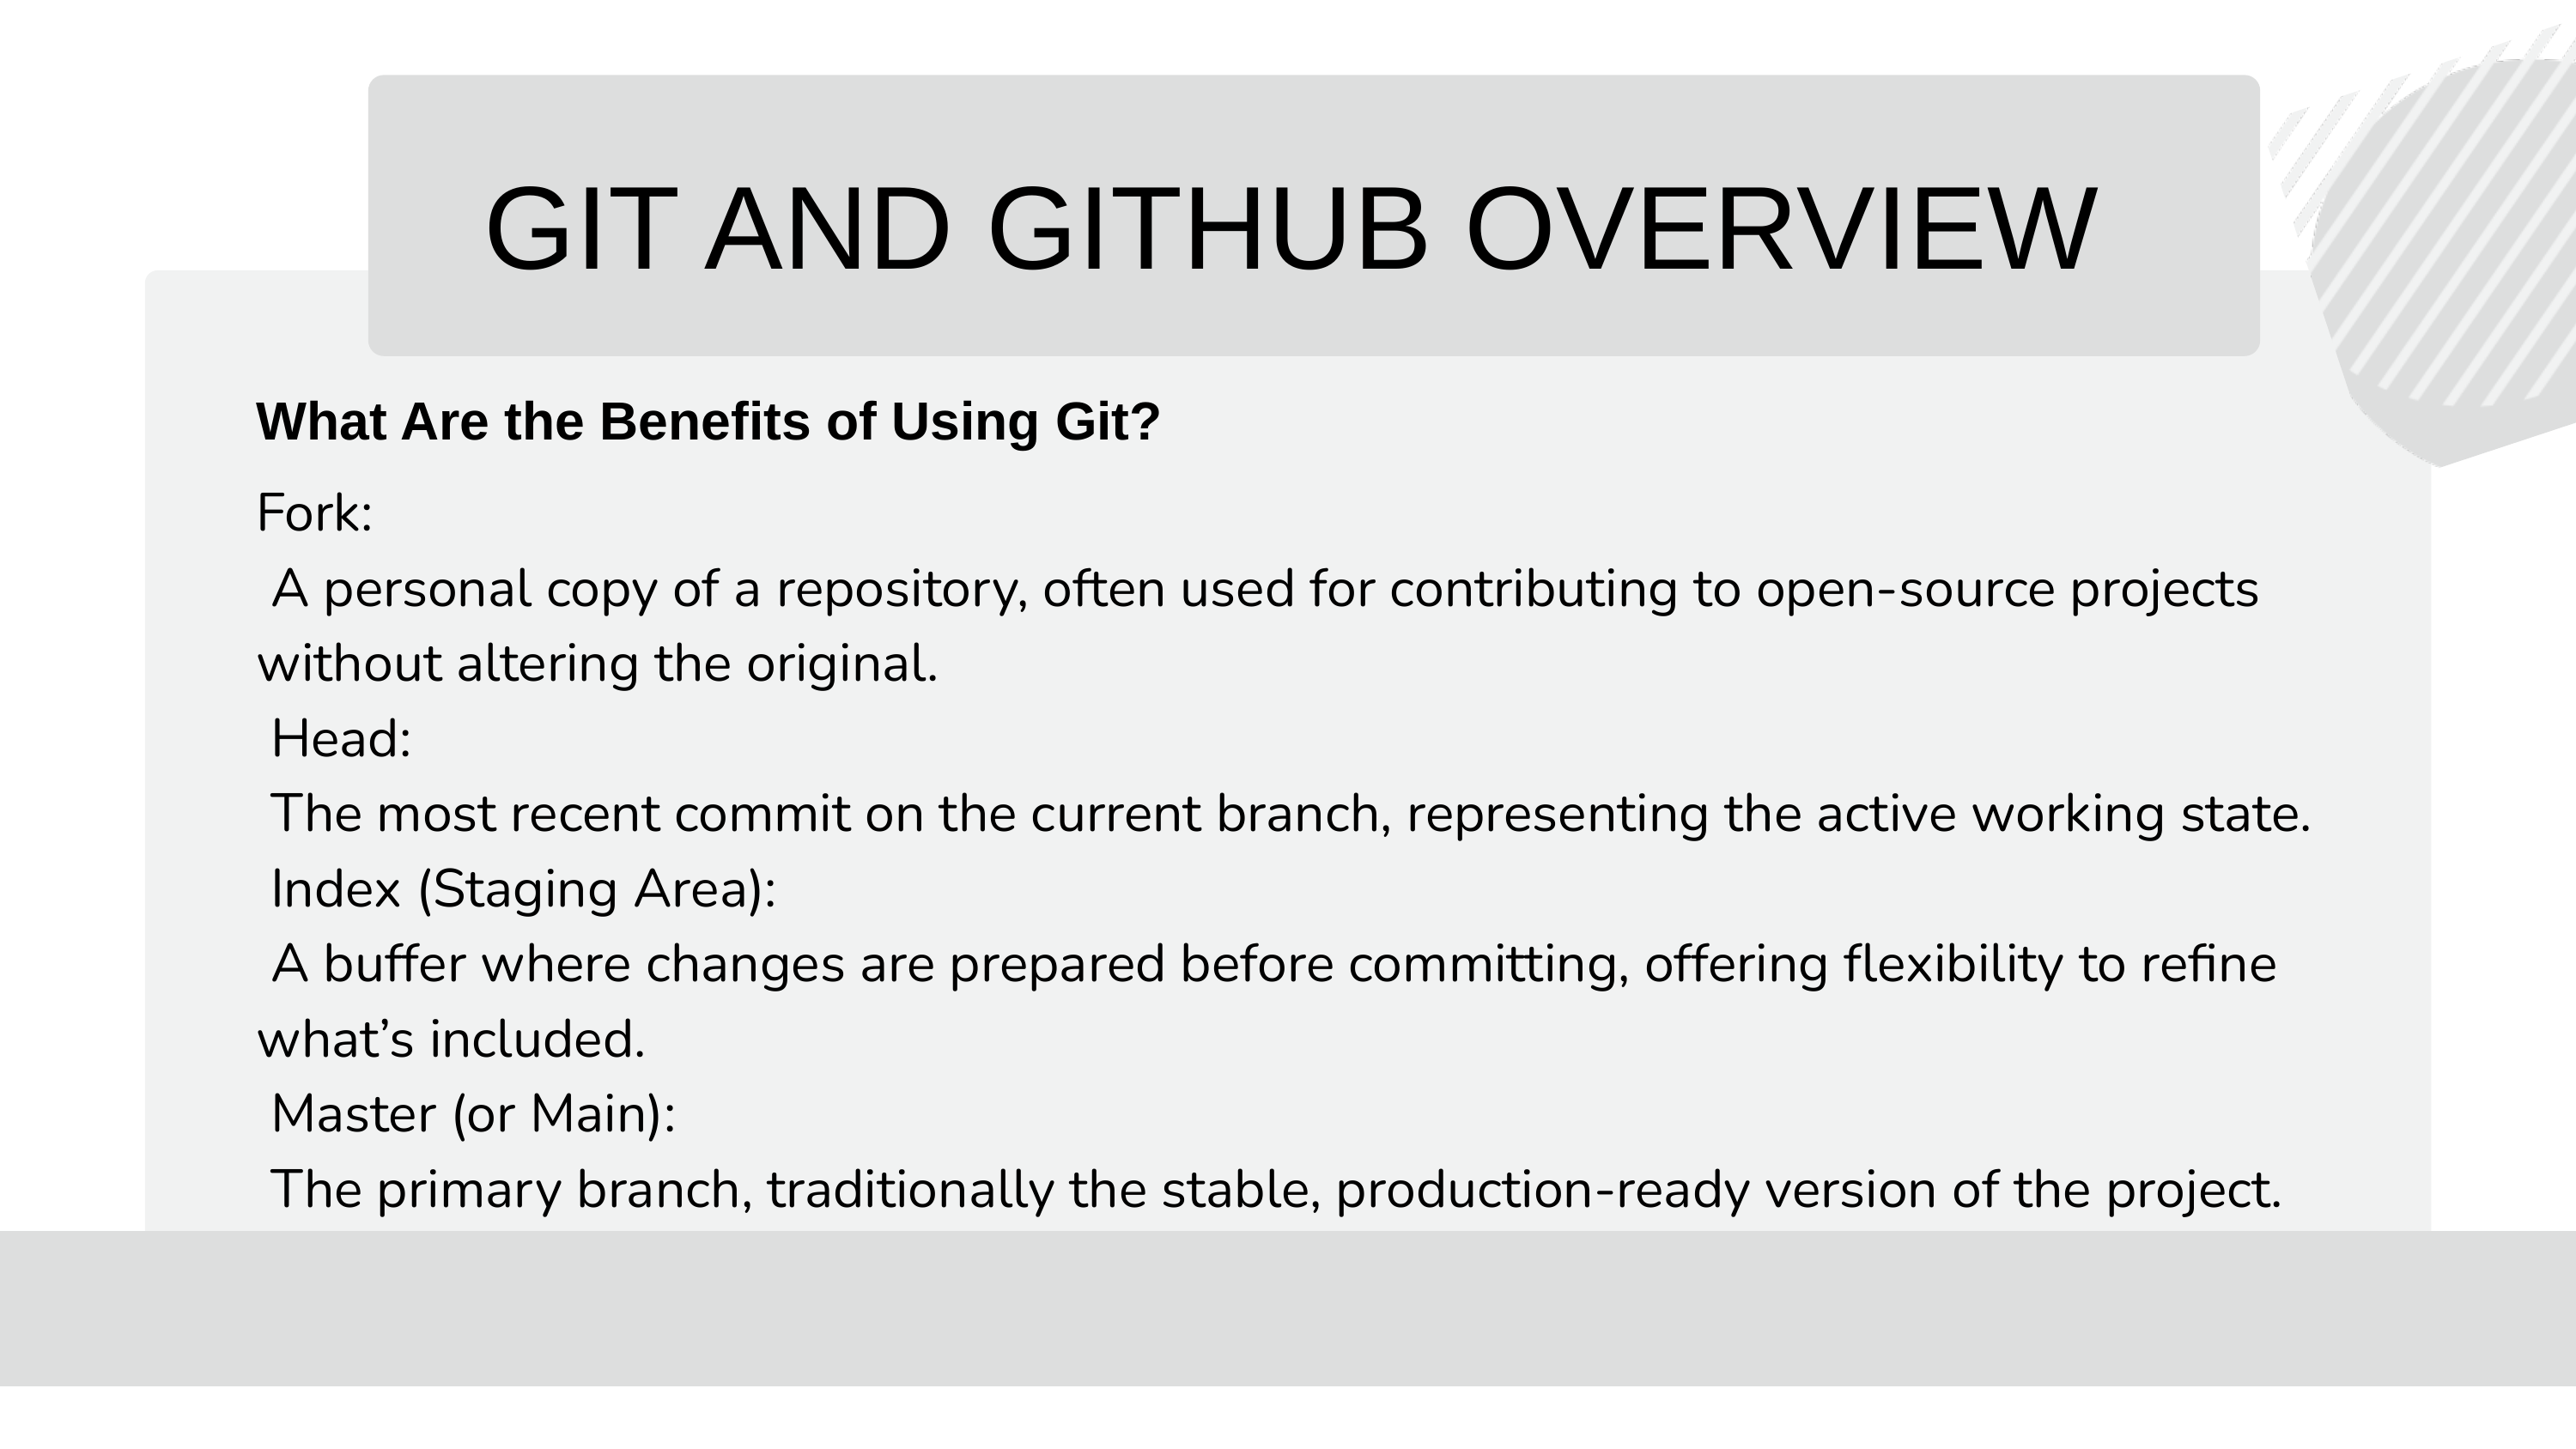

GIT AND GITHUB OVERVIEW

What Are the Benefits of Using Git?
Fork:
 A personal copy of a repository, often used for contributing to open-source projects without altering the original.
 Head:
 The most recent commit on the current branch, representing the active working state.
 Index (Staging Area):
 A buffer where changes are prepared before committing, offering flexibility to refine what’s included.
 Master (or Main):
 The primary branch, traditionally the stable, production-ready version of the project.